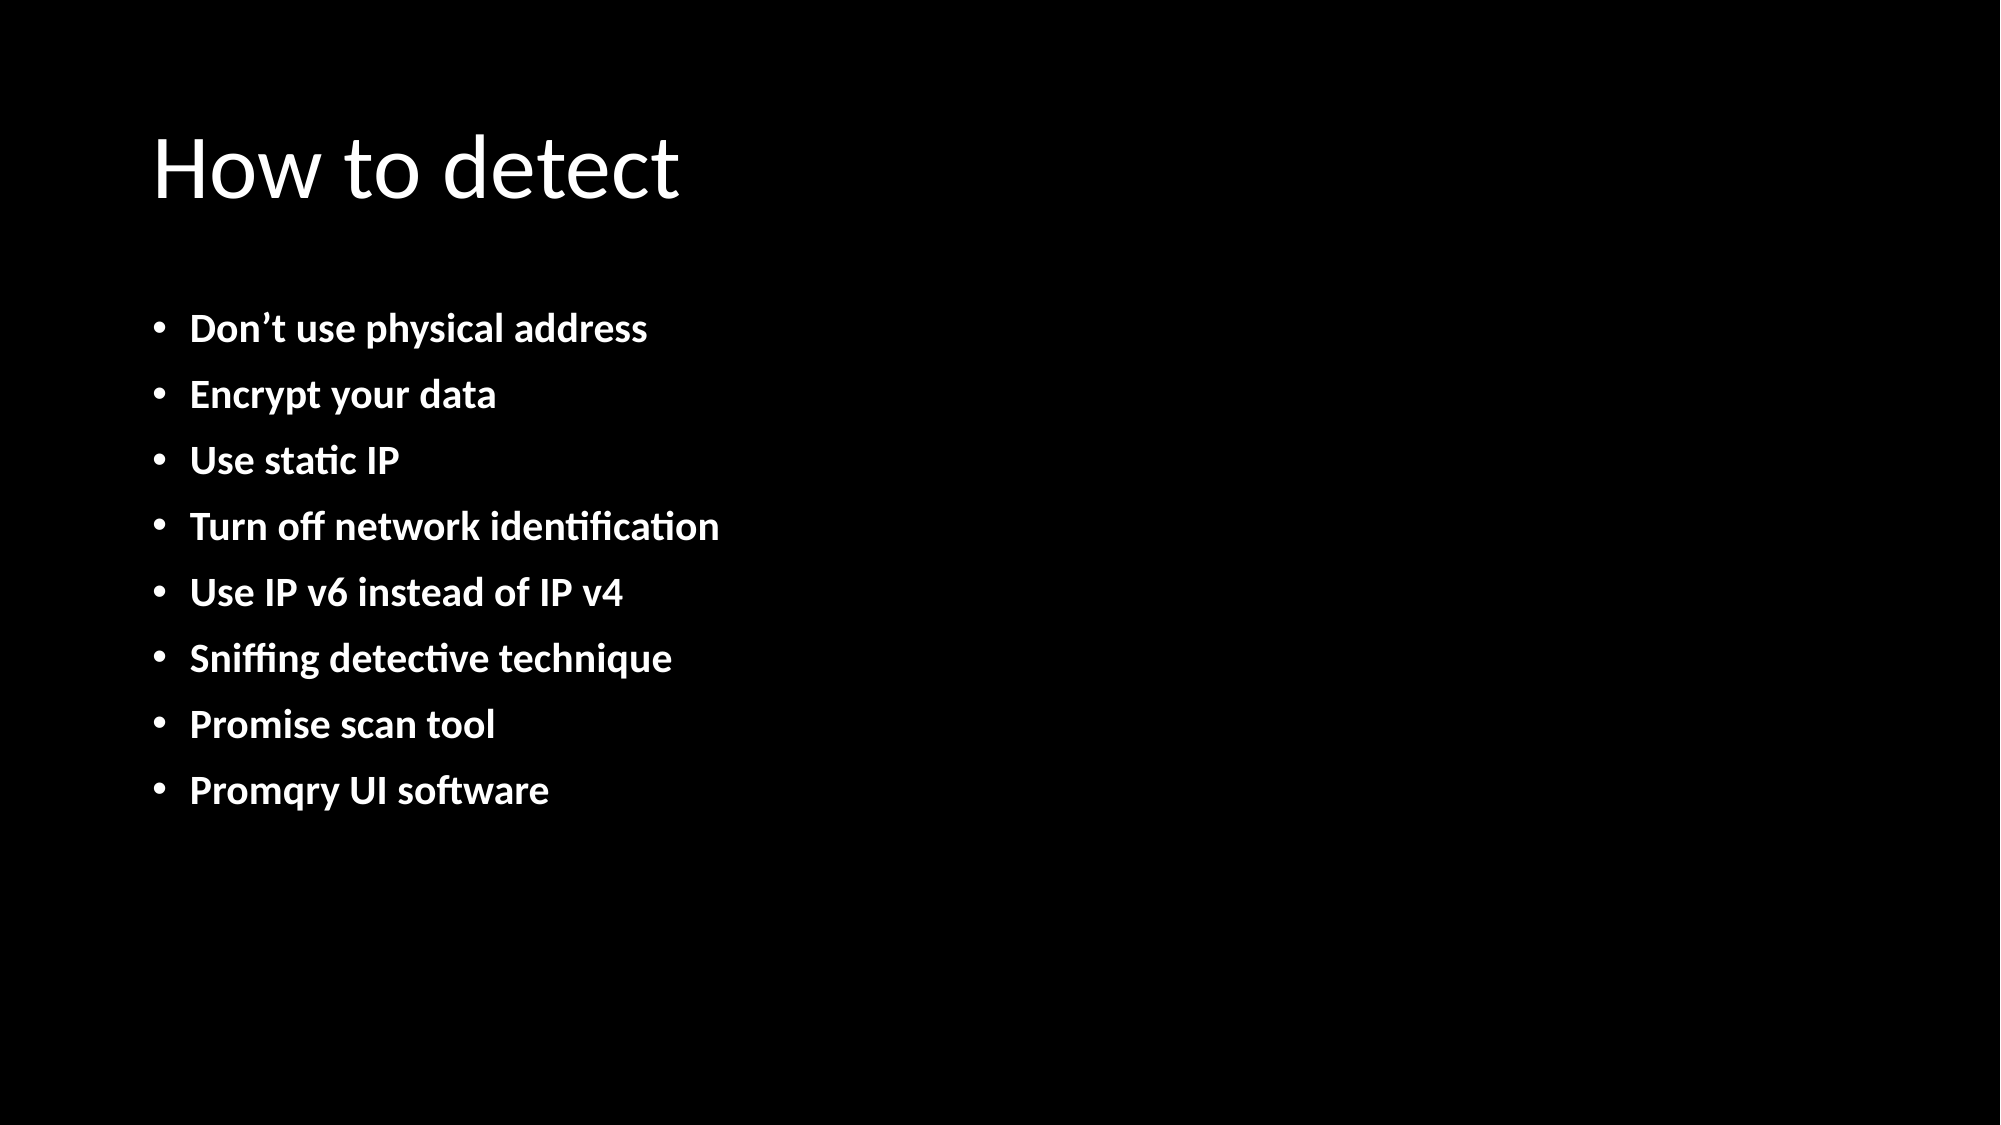

# How to detect
Don’t use physical address
Encrypt your data
Use static IP
Turn off network identification
Use IP v6 instead of IP v4
Sniffing detective technique
Promise scan tool
Promqry UI software